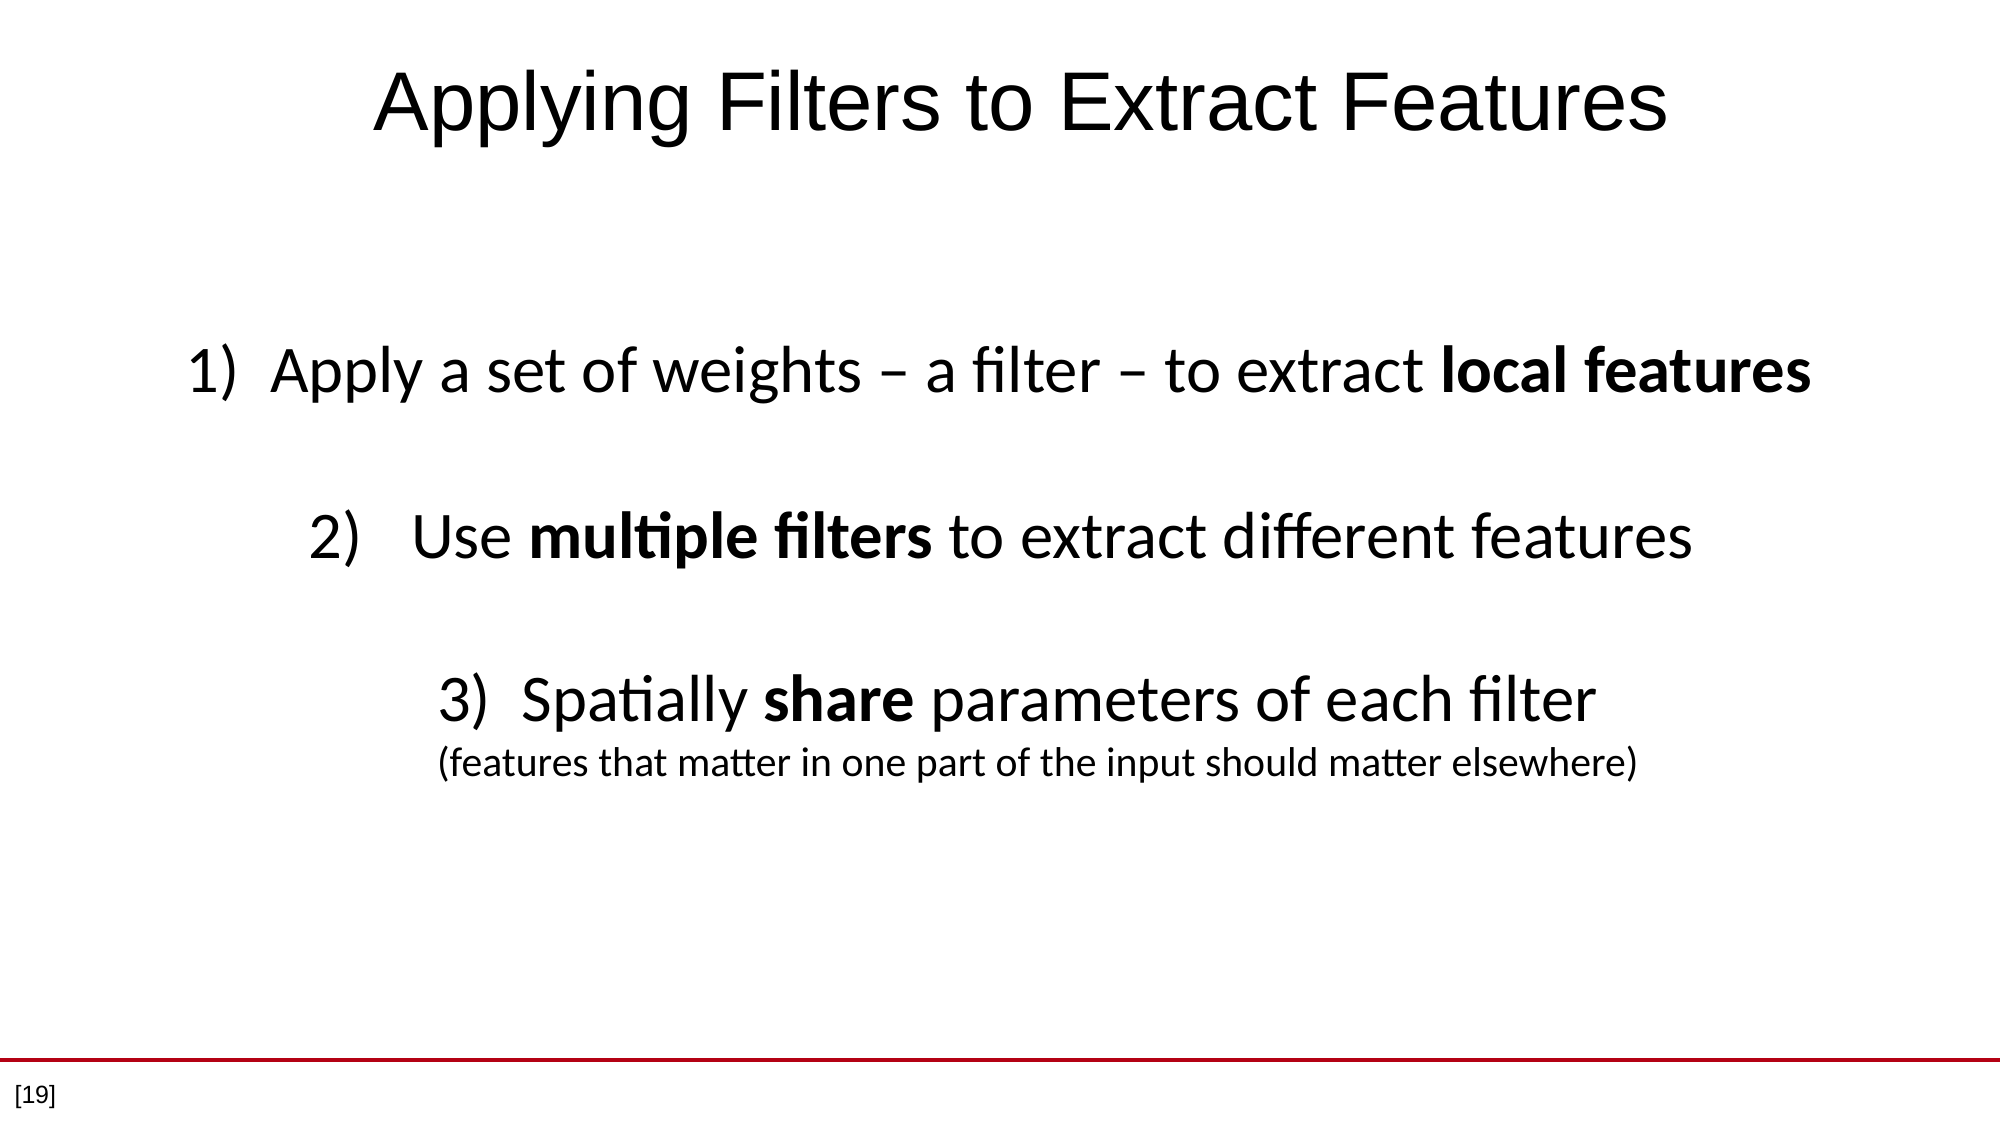

# Applying Filters to Extract Features
Apply a set of weights – a filter – to extract local features

Use multiple filters to extract different features

Spatially share parameters of each filter
(features that matter in one part of the input should matter elsewhere)
[19]